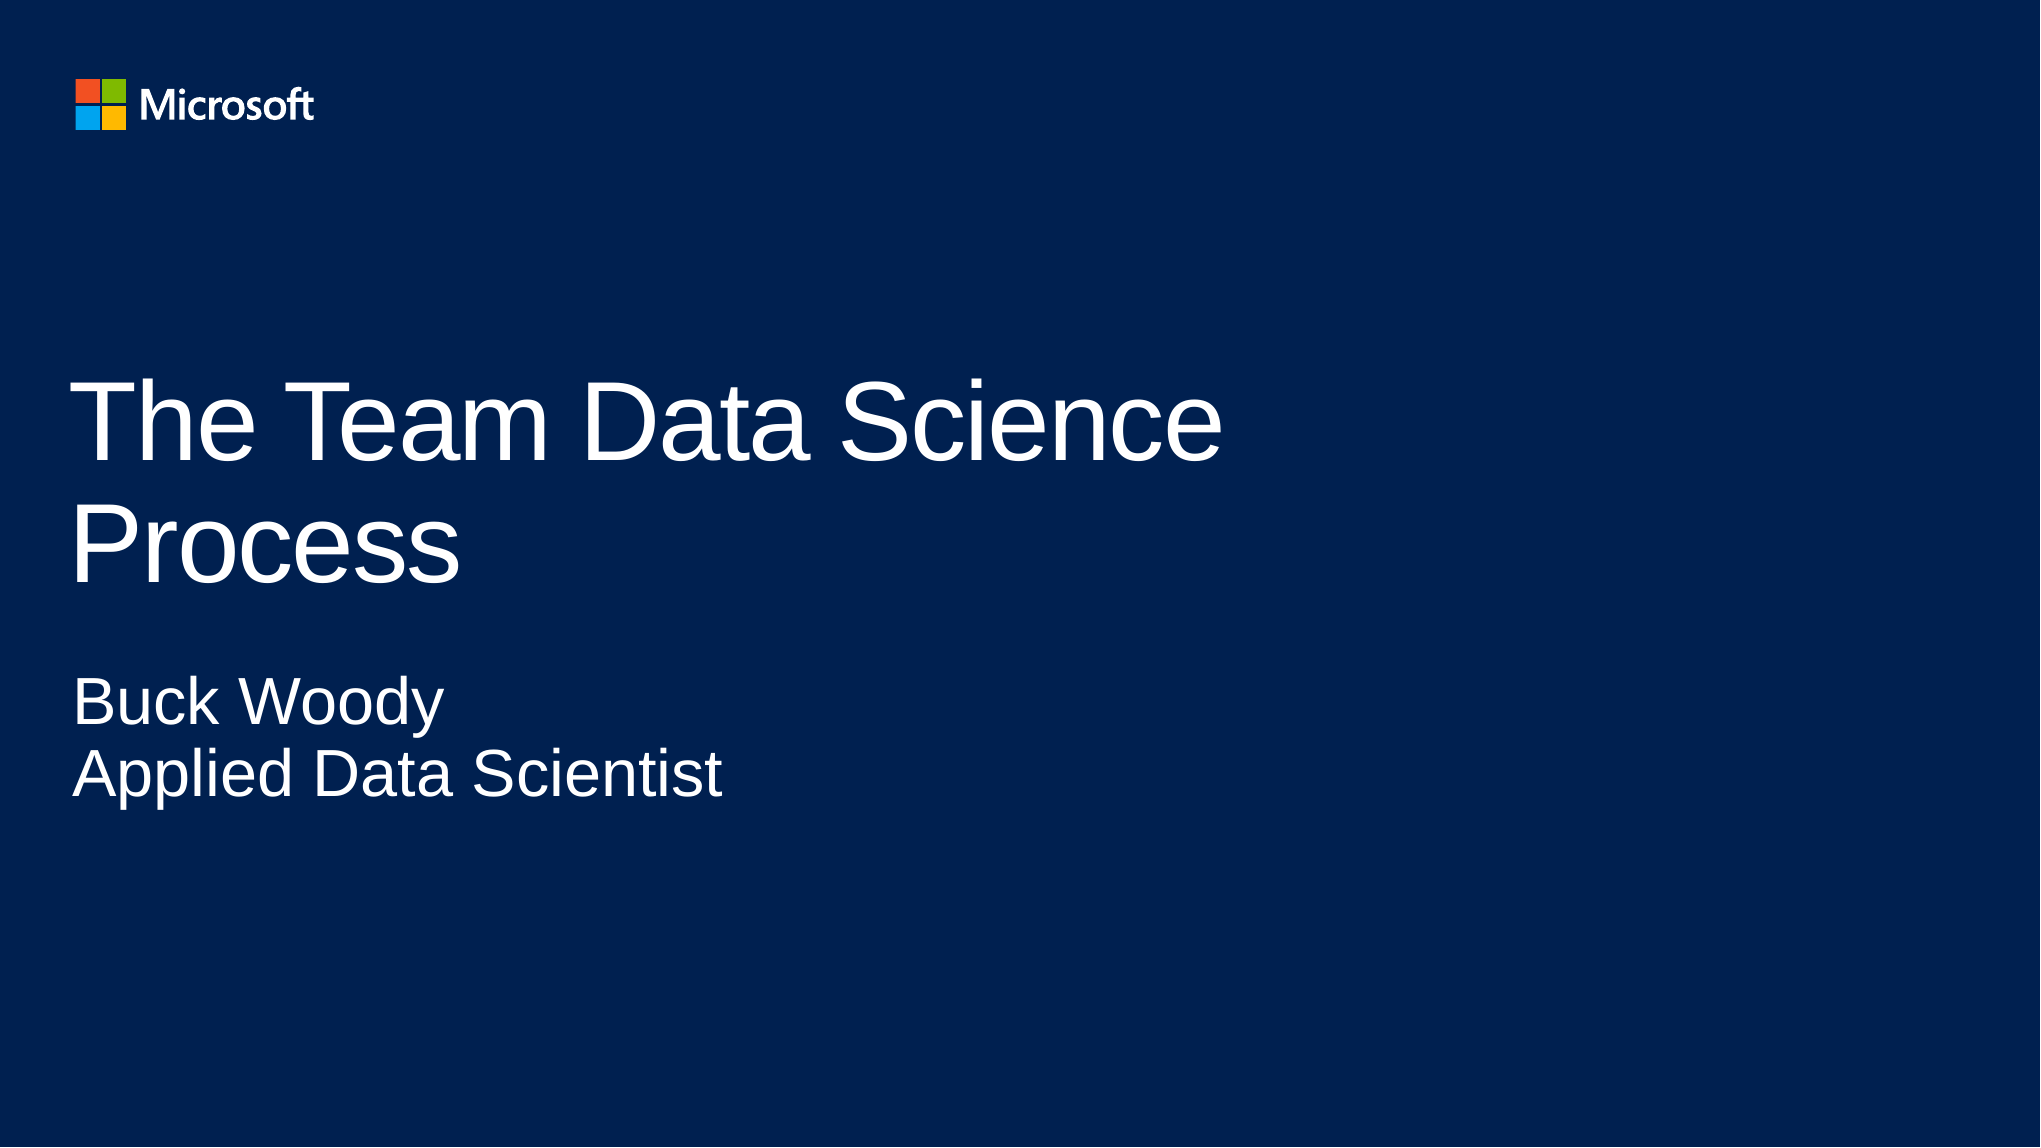

# The Team Data Science Process
Buck Woody
Applied Data Scientist